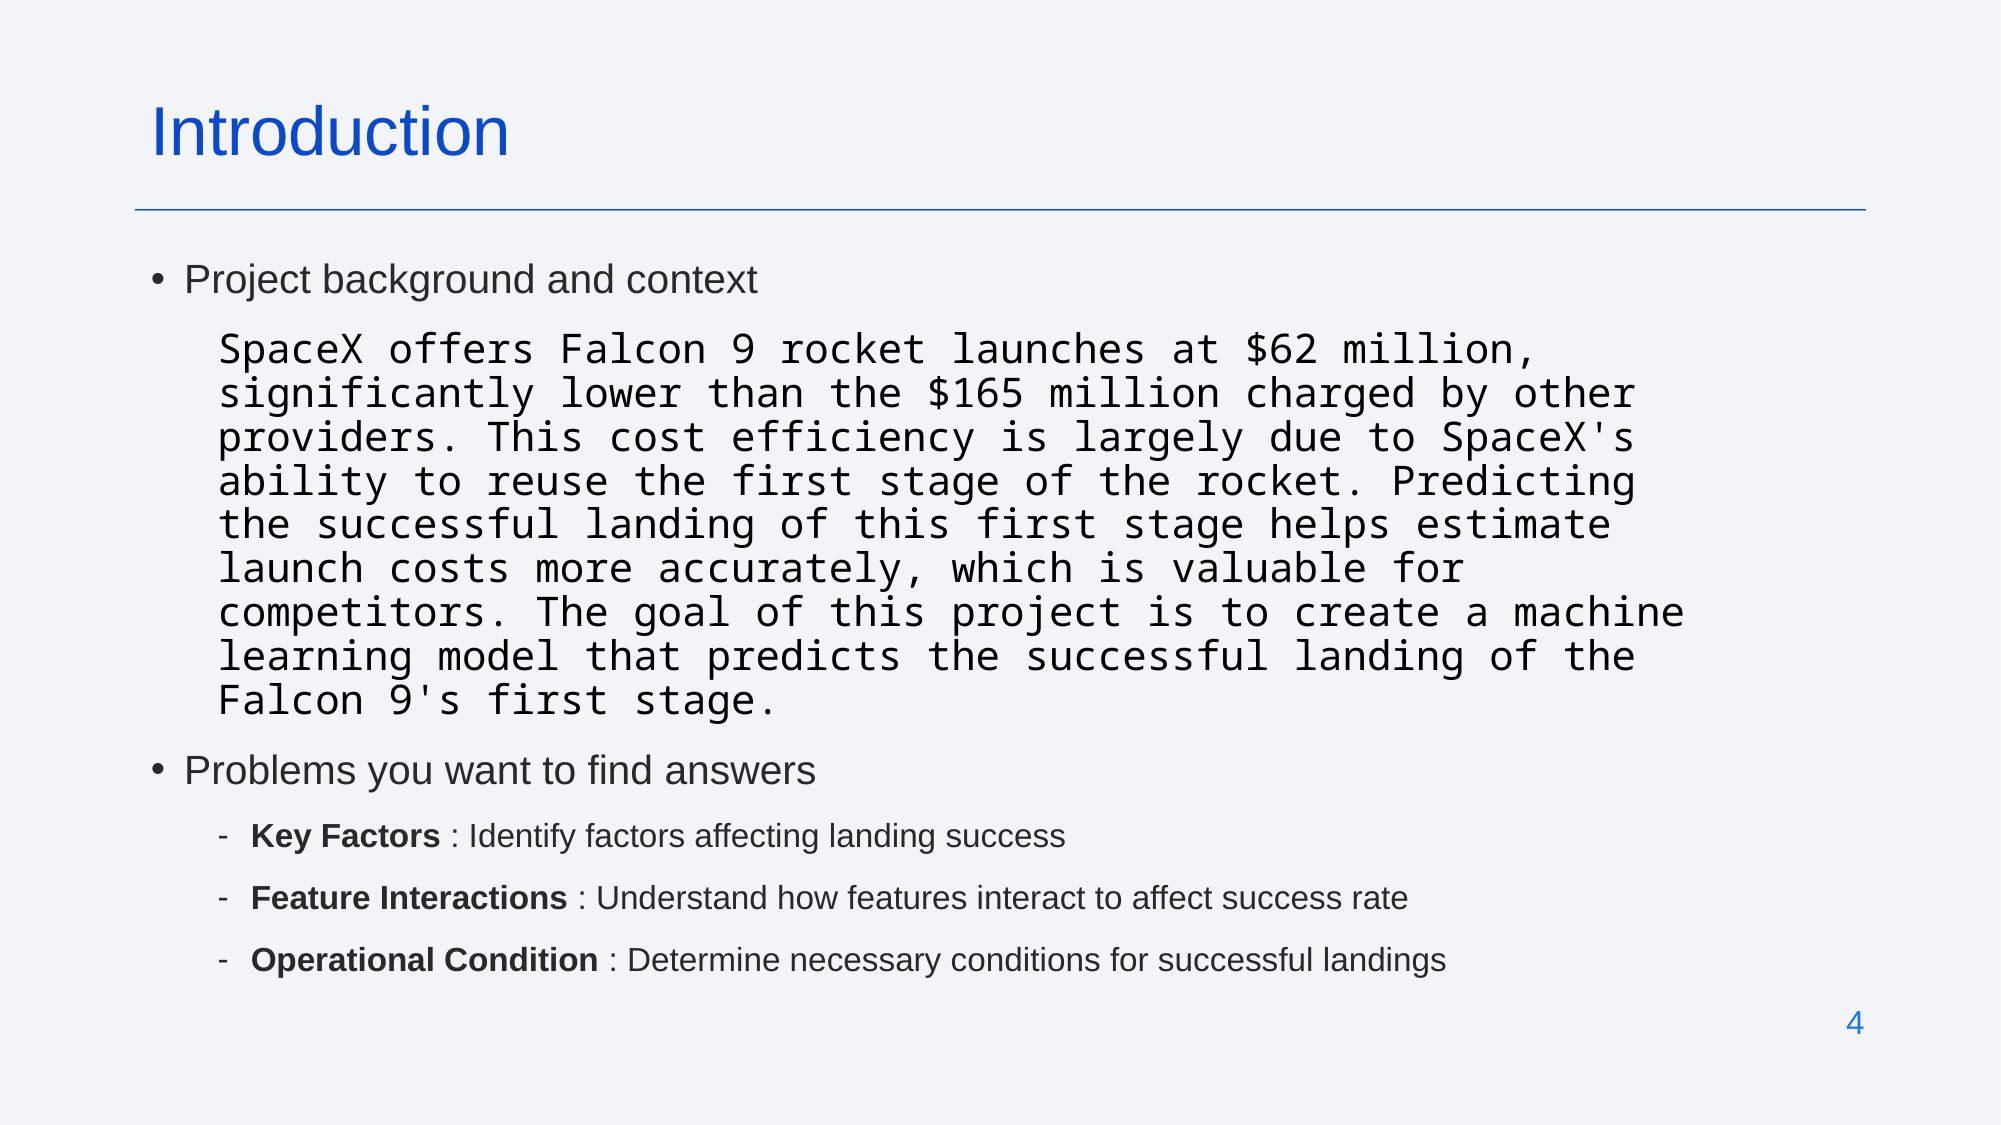

Introduction
Project background and context
SpaceX offers Falcon 9 rocket launches at $62 million, significantly lower than the $165 million charged by other providers. This cost efficiency is largely due to SpaceX's ability to reuse the first stage of the rocket. Predicting the successful landing of this first stage helps estimate launch costs more accurately, which is valuable for competitors. The goal of this project is to create a machine learning model that predicts the successful landing of the Falcon 9's first stage.
Problems you want to find answers
Key Factors : Identify factors affecting landing success
Feature Interactions : Understand how features interact to affect success rate
Operational Condition : Determine necessary conditions for successful landings
4